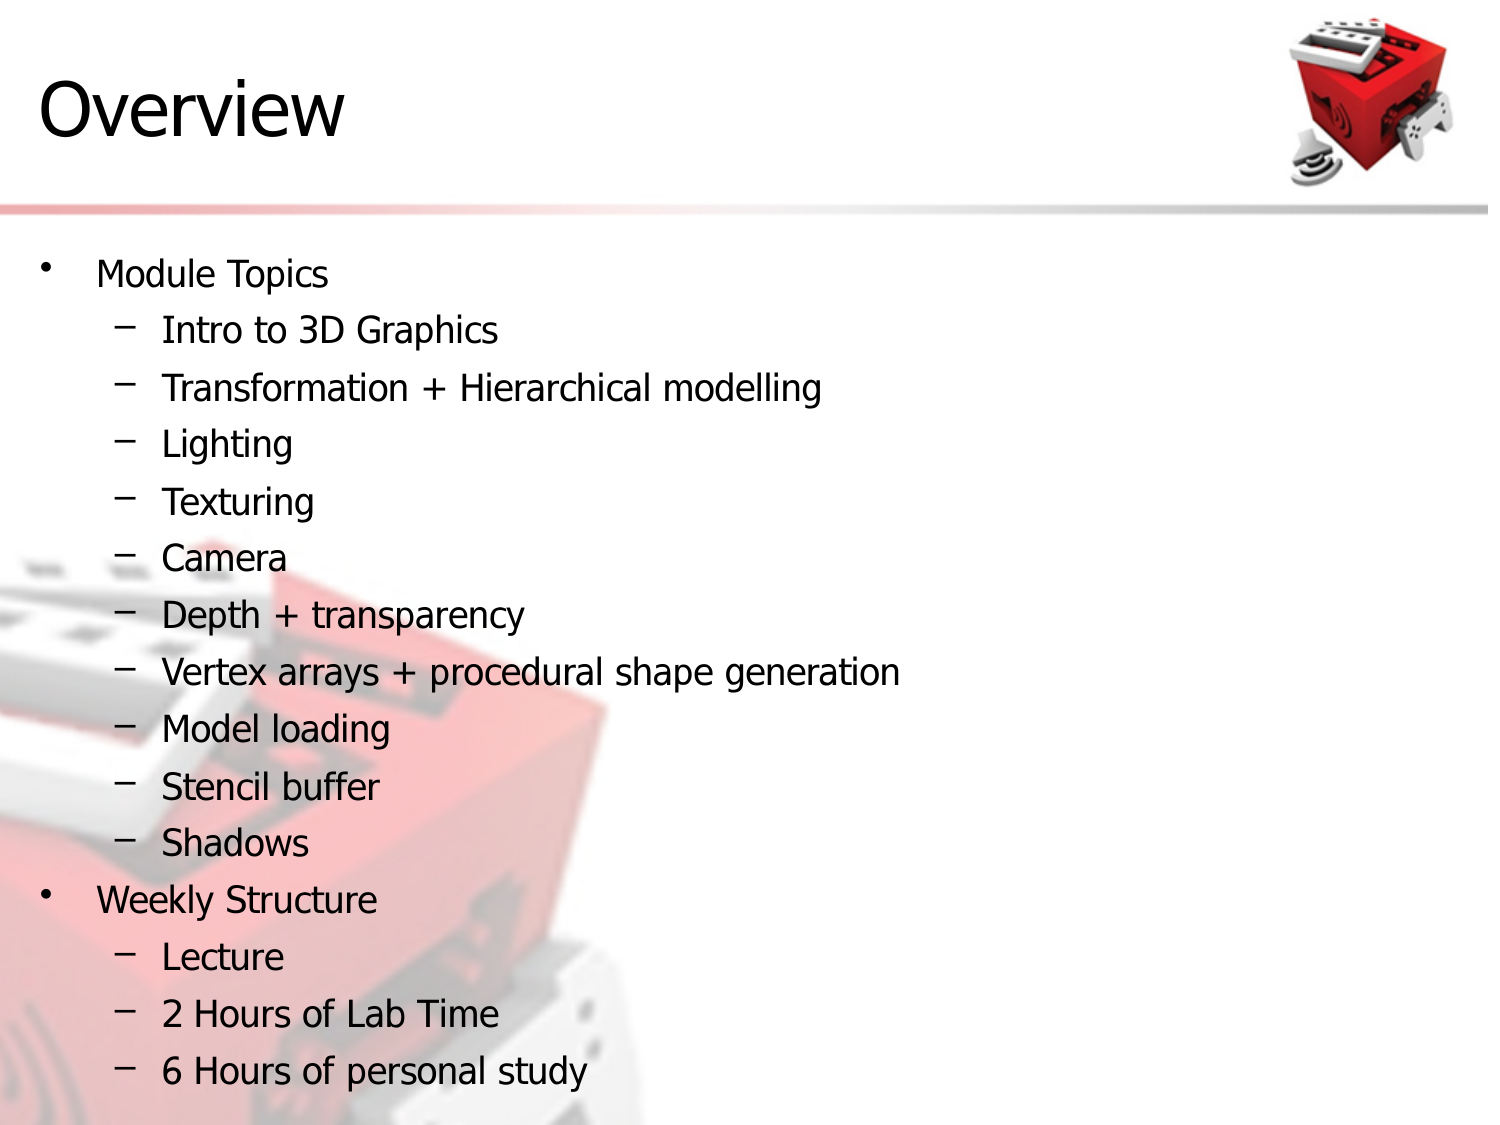

# Overview
Module Topics
Intro to 3D Graphics
Transformation + Hierarchical modelling
Lighting
Texturing
Camera
Depth + transparency
Vertex arrays + procedural shape generation
Model loading
Stencil buffer
Shadows
Weekly Structure
Lecture
2 Hours of Lab Time
6 Hours of personal study